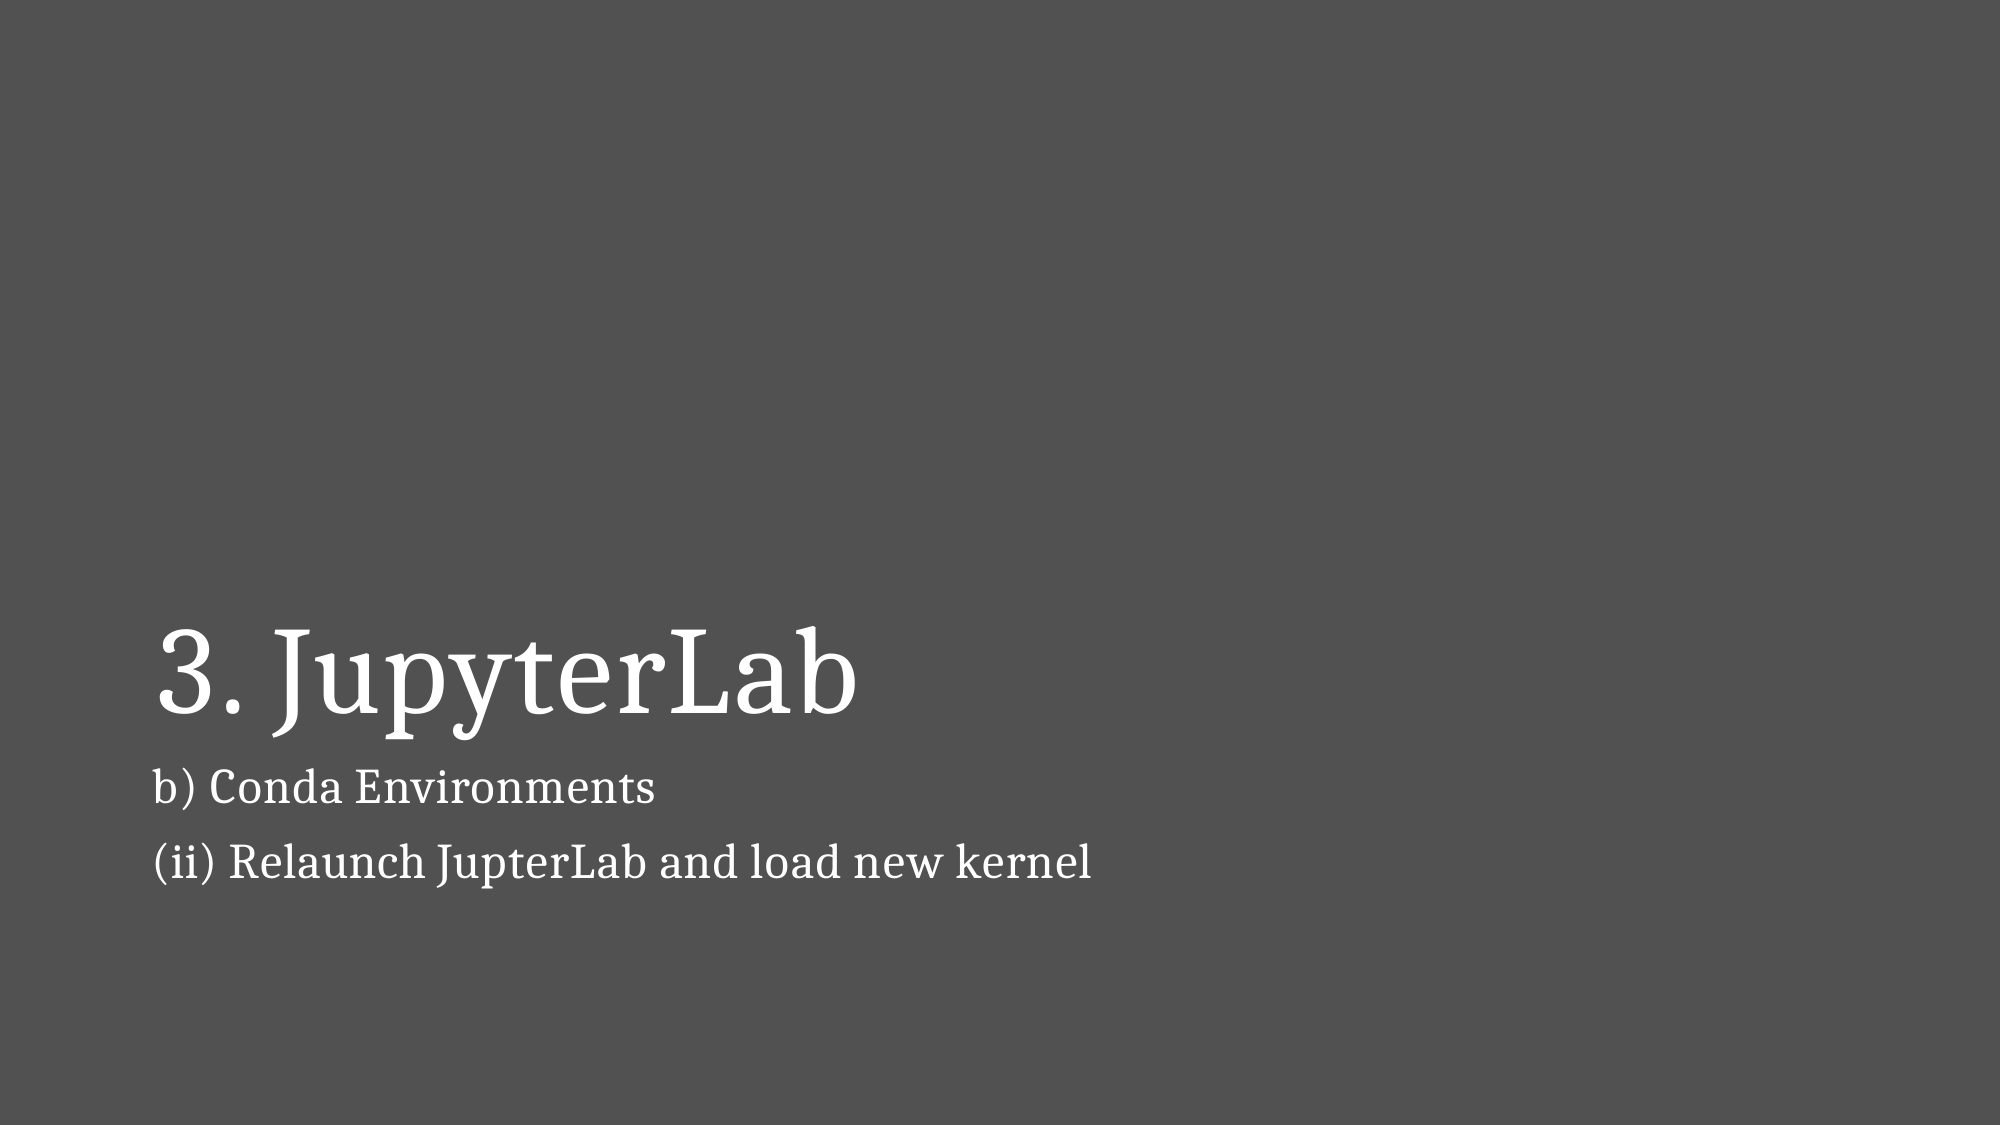

# 3. JupyterLab
b) Conda Environments
(ii) Relaunch JupterLab and load new kernel